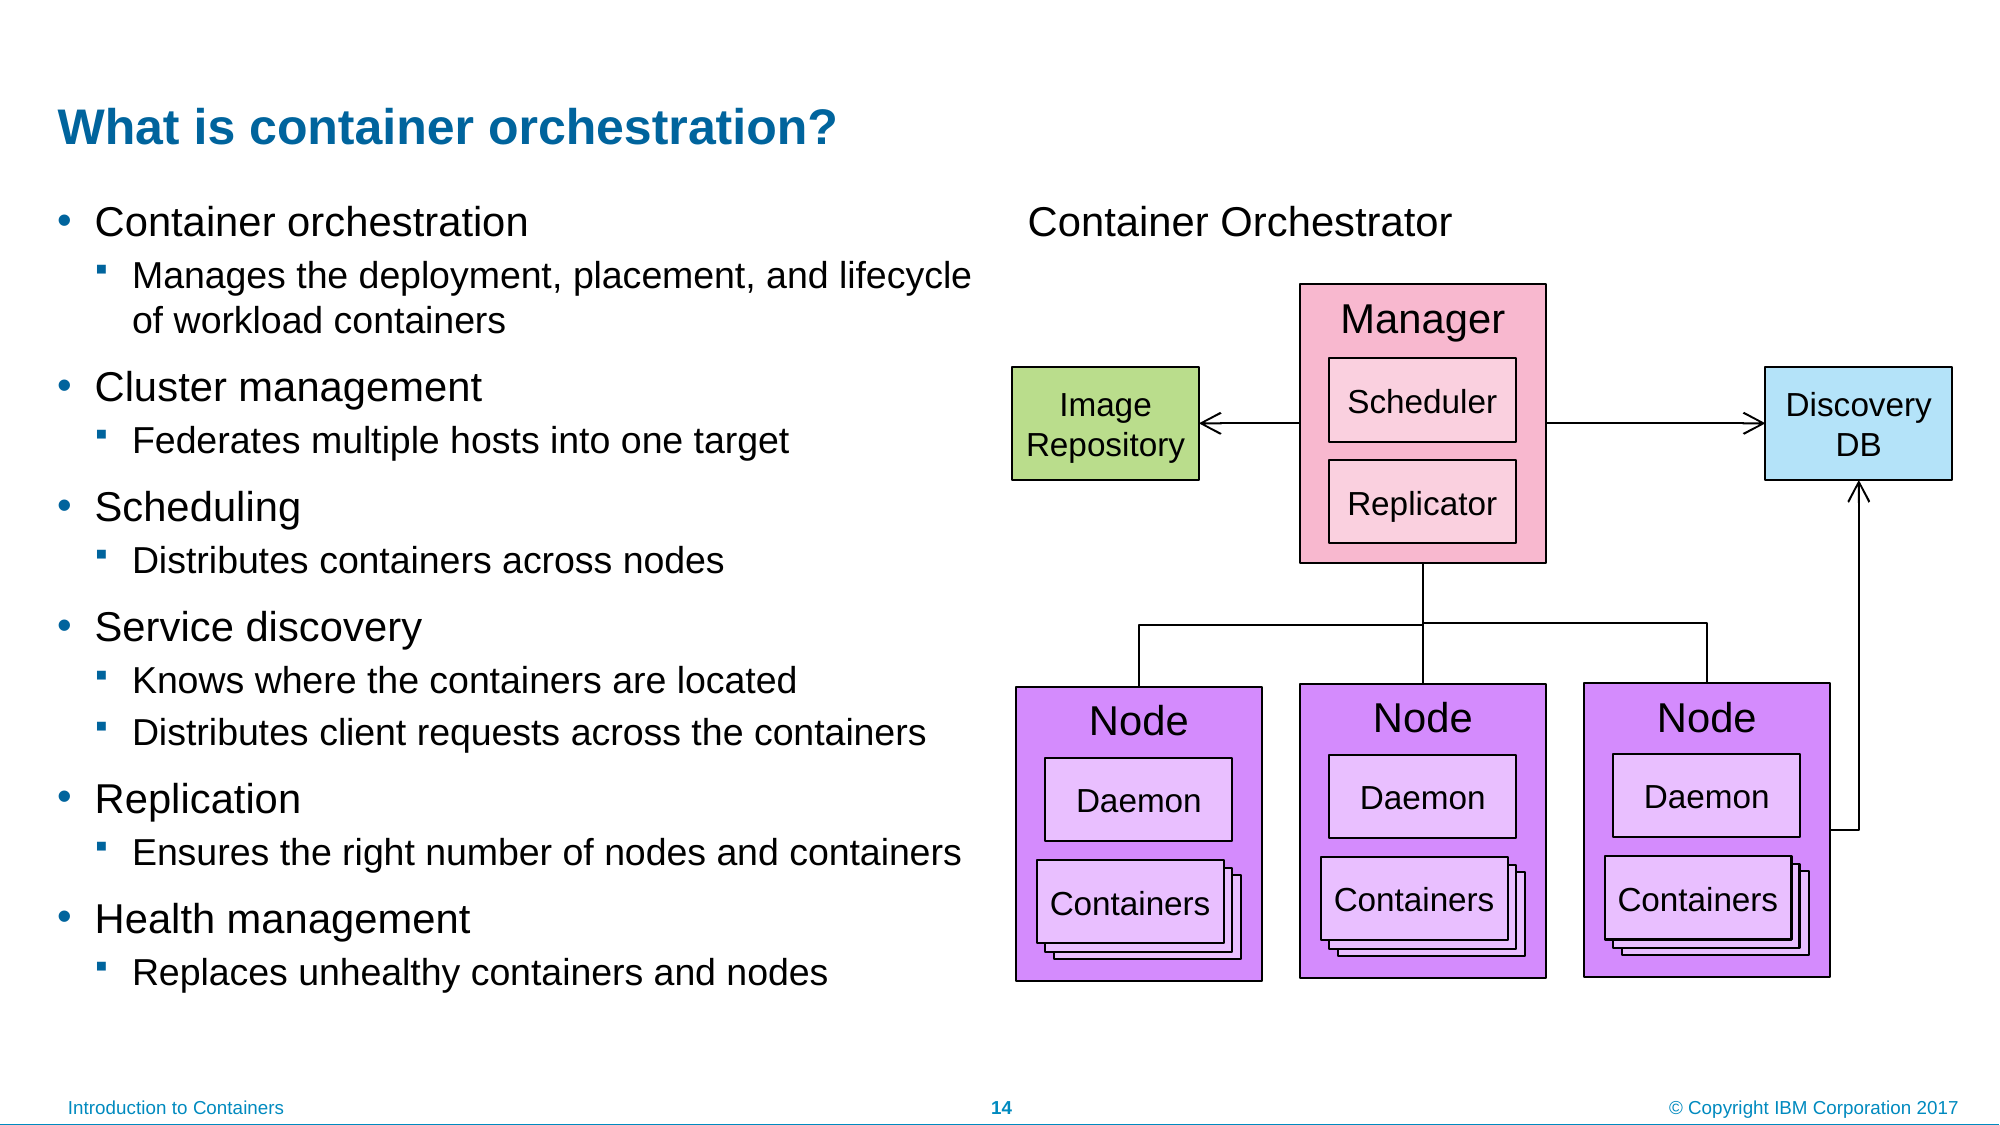

# What is container orchestration?
Container orchestration
Manages the deployment, placement, and lifecycle of workload containers
Cluster management
Federates multiple hosts into one target
Scheduling
Distributes containers across nodes
Service discovery
Knows where the containers are located
Distributes client requests across the containers
Replication
Ensures the right number of nodes and containers
Health management
Replaces unhealthy containers and nodes

Container Orchestrator
Manager
Scheduler
Image Repository
Discovery DB
Replicator
Node
Node
Node
Daemon
Daemon
Daemon
Containers

Containers

Containers

14
© Copyright IBM Corporation 2017